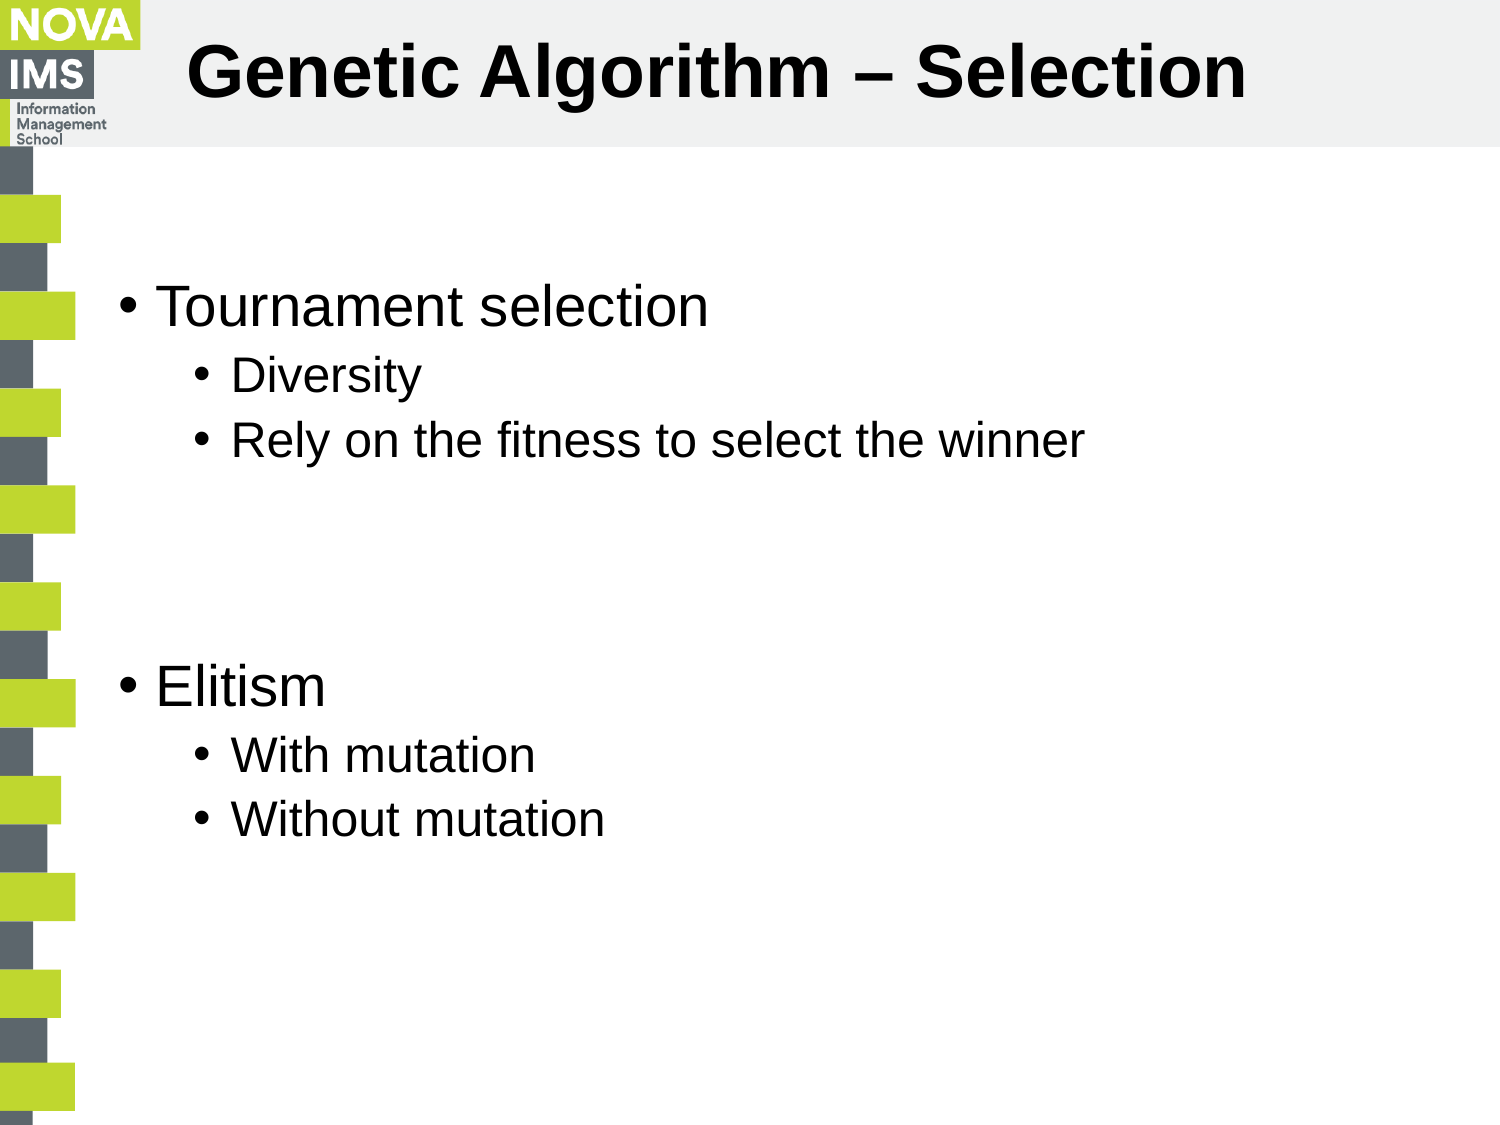

# Genetic Algorithm – Selection

Tournament selection
Diversity
Rely on the fitness to select the winner

Elitism
With mutation
Without mutation